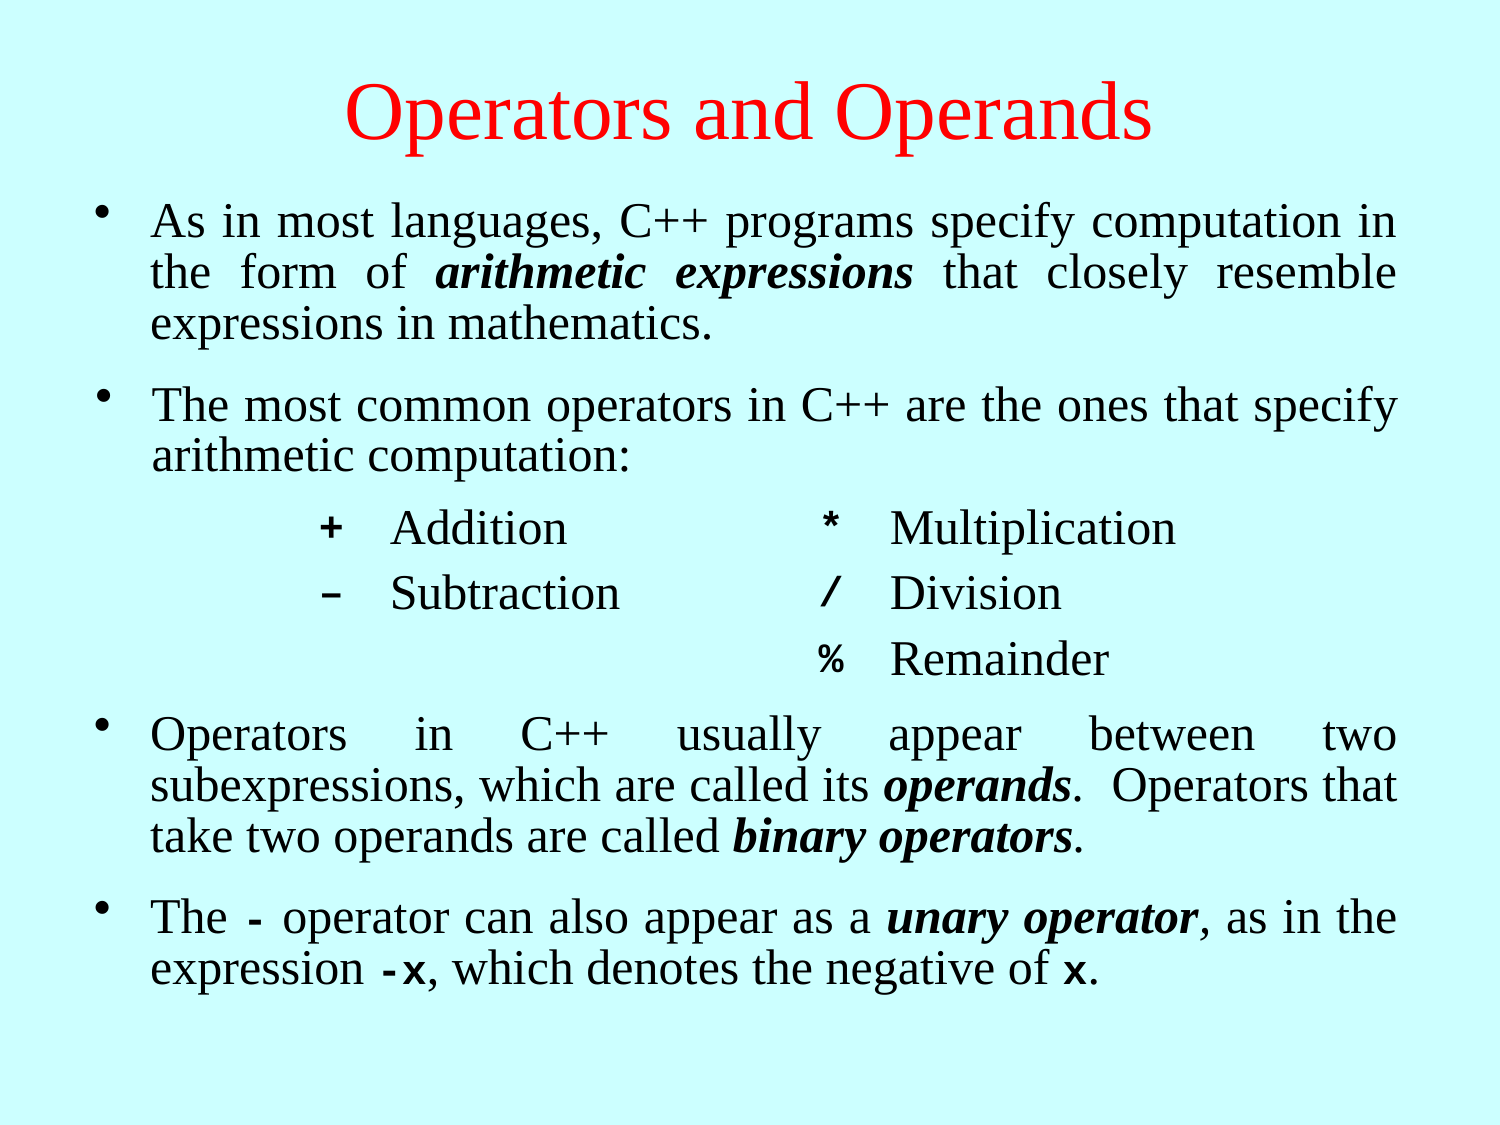

# Operators and Operands
As in most languages, C++ programs specify computation in the form of arithmetic expressions that closely resemble expressions in mathematics.
The most common operators in C++ are the ones that specify arithmetic computation:
Addition
Multiplication
+
*
Subtraction
Division
–
/
Remainder
%
Operators in C++ usually appear between two subexpressions, which are called its operands.  Operators that take two operands are called binary operators.
The - operator can also appear as a unary operator, as in the expression -x, which denotes the negative of x.